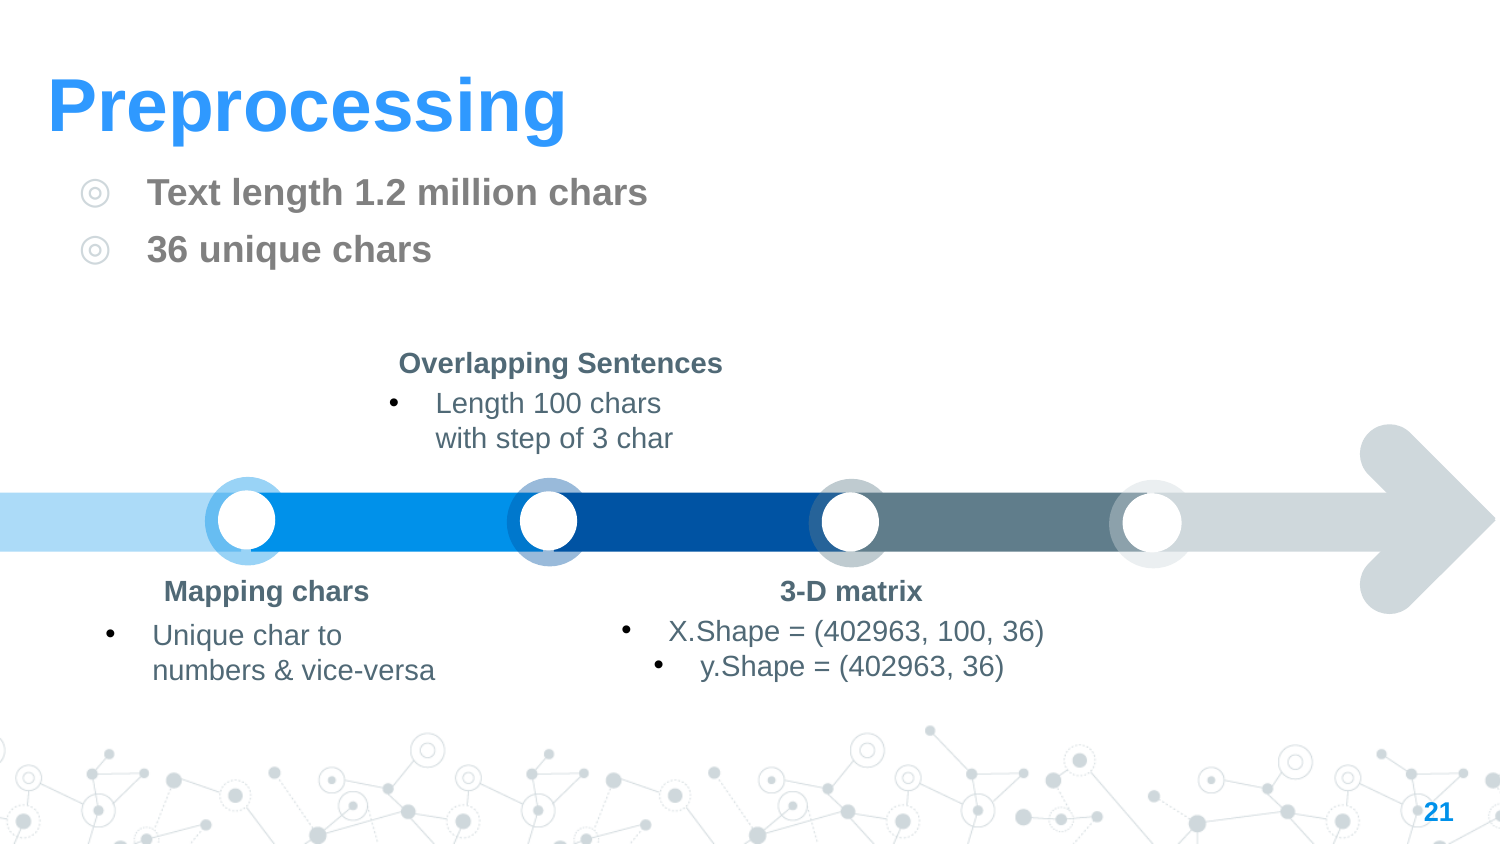

Preprocessing
  Text length 1.2 million chars
  36 unique chars

Overlapping Sentences
Length 100 chars with step of 3 char

Mapping chars
Unique char to numbers & vice-versa
3-D matrix
X.Shape = (402963, 100, 36)
y.Shape = (402963, 36)
21